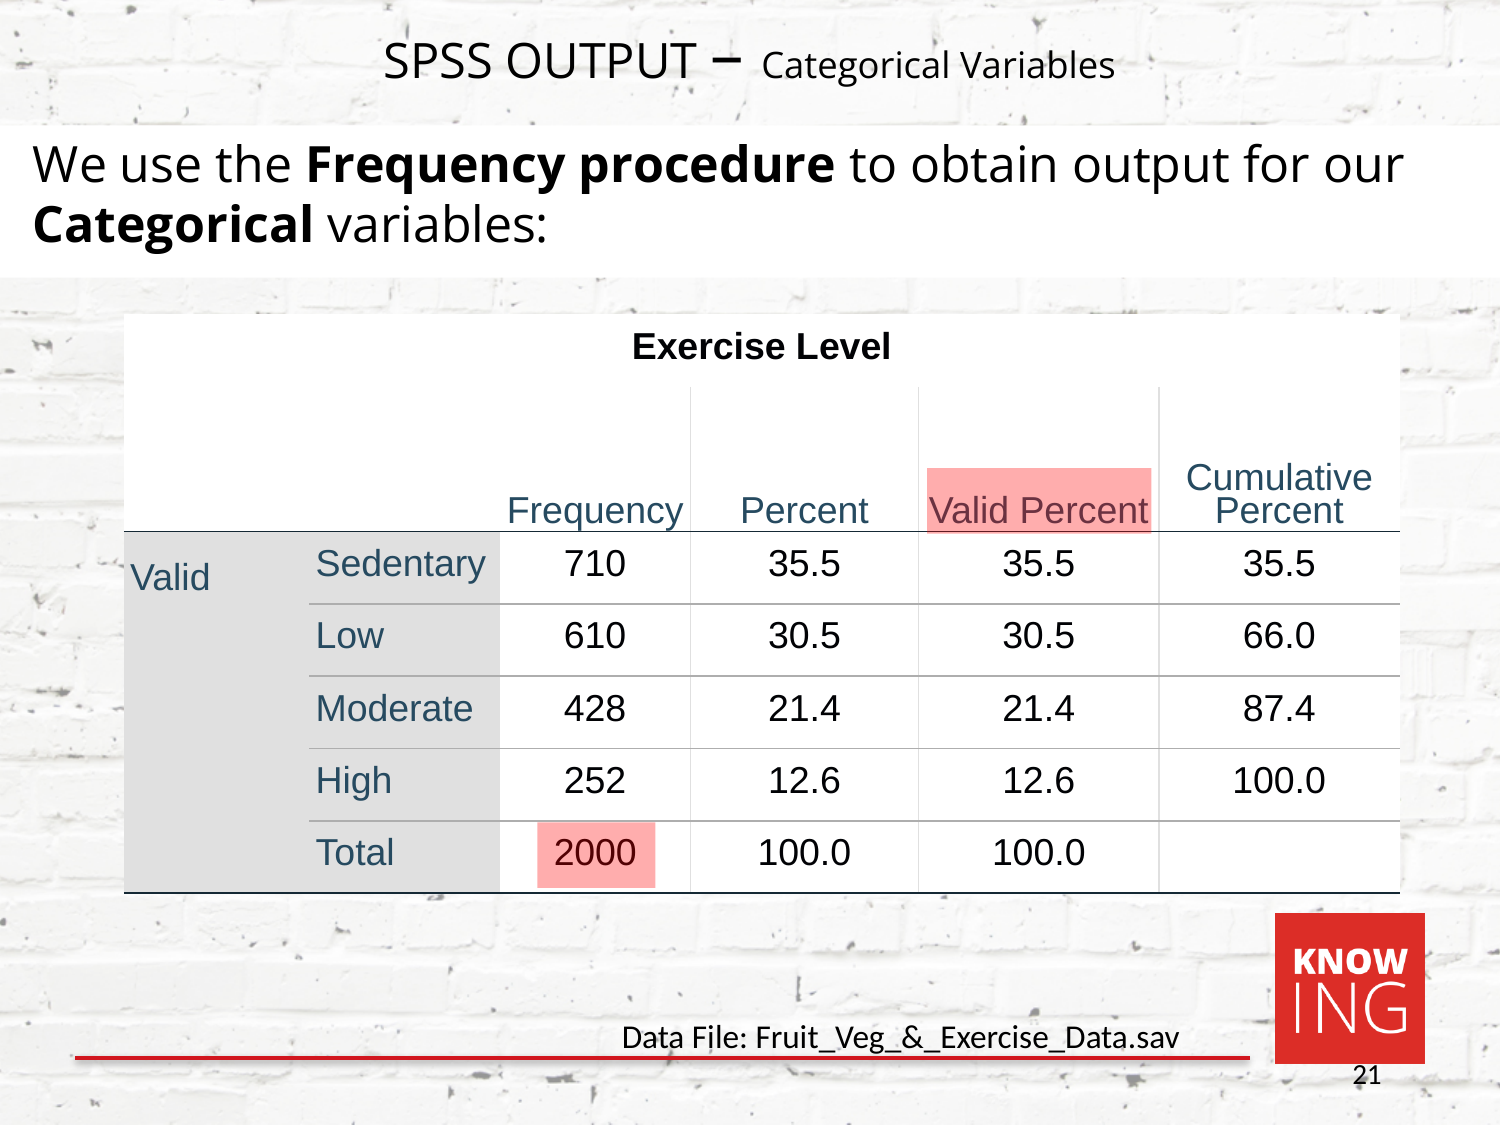

# SPSS OUTPUT – Categorical Variables
We use the Frequency procedure to obtain output for our Categorical variables:
| Exercise Level |  |  |  |  |  |
| --- | --- | --- | --- | --- | --- |
|  |  | Frequency | Percent | Valid Percent | Cumulative Percent |
| Valid | Sedentary | 710 | 35.5 | 35.5 | 35.5 |
|  | Low | 610 | 30.5 | 30.5 | 66.0 |
|  | Moderate | 428 | 21.4 | 21.4 | 87.4 |
|  | High | 252 | 12.6 | 12.6 | 100.0 |
|  | Total | 2000 | 100.0 | 100.0 |  |

Data File: Fruit_Veg_&_Exercise_Data.sav
21